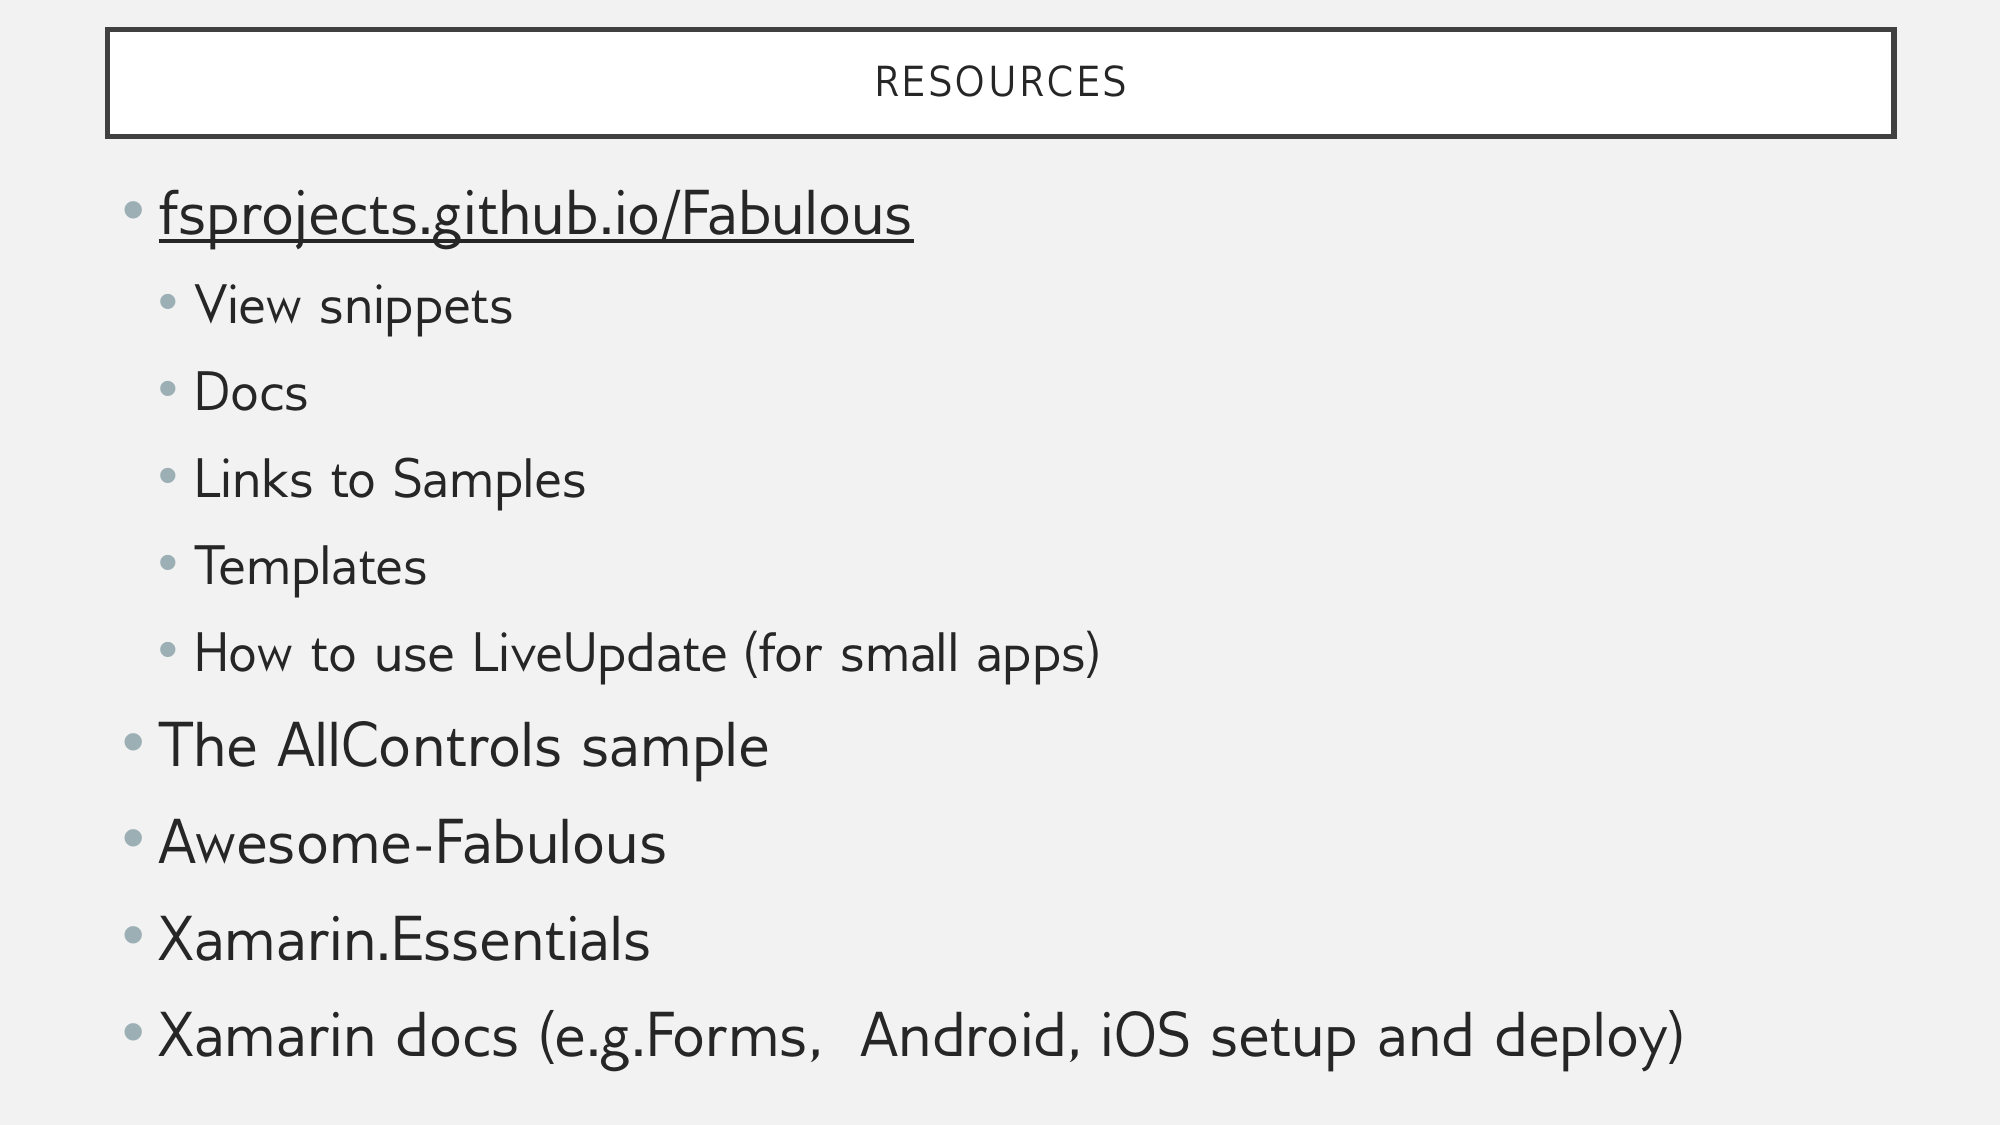

# Resources
fsprojects.github.io/Fabulous
View snippets
Docs
Links to Samples
Templates
How to use LiveUpdate (for small apps)
The AllControls sample
Awesome-Fabulous
Xamarin.Essentials
Xamarin docs (e.g.Forms,  Android, iOS setup and deploy)